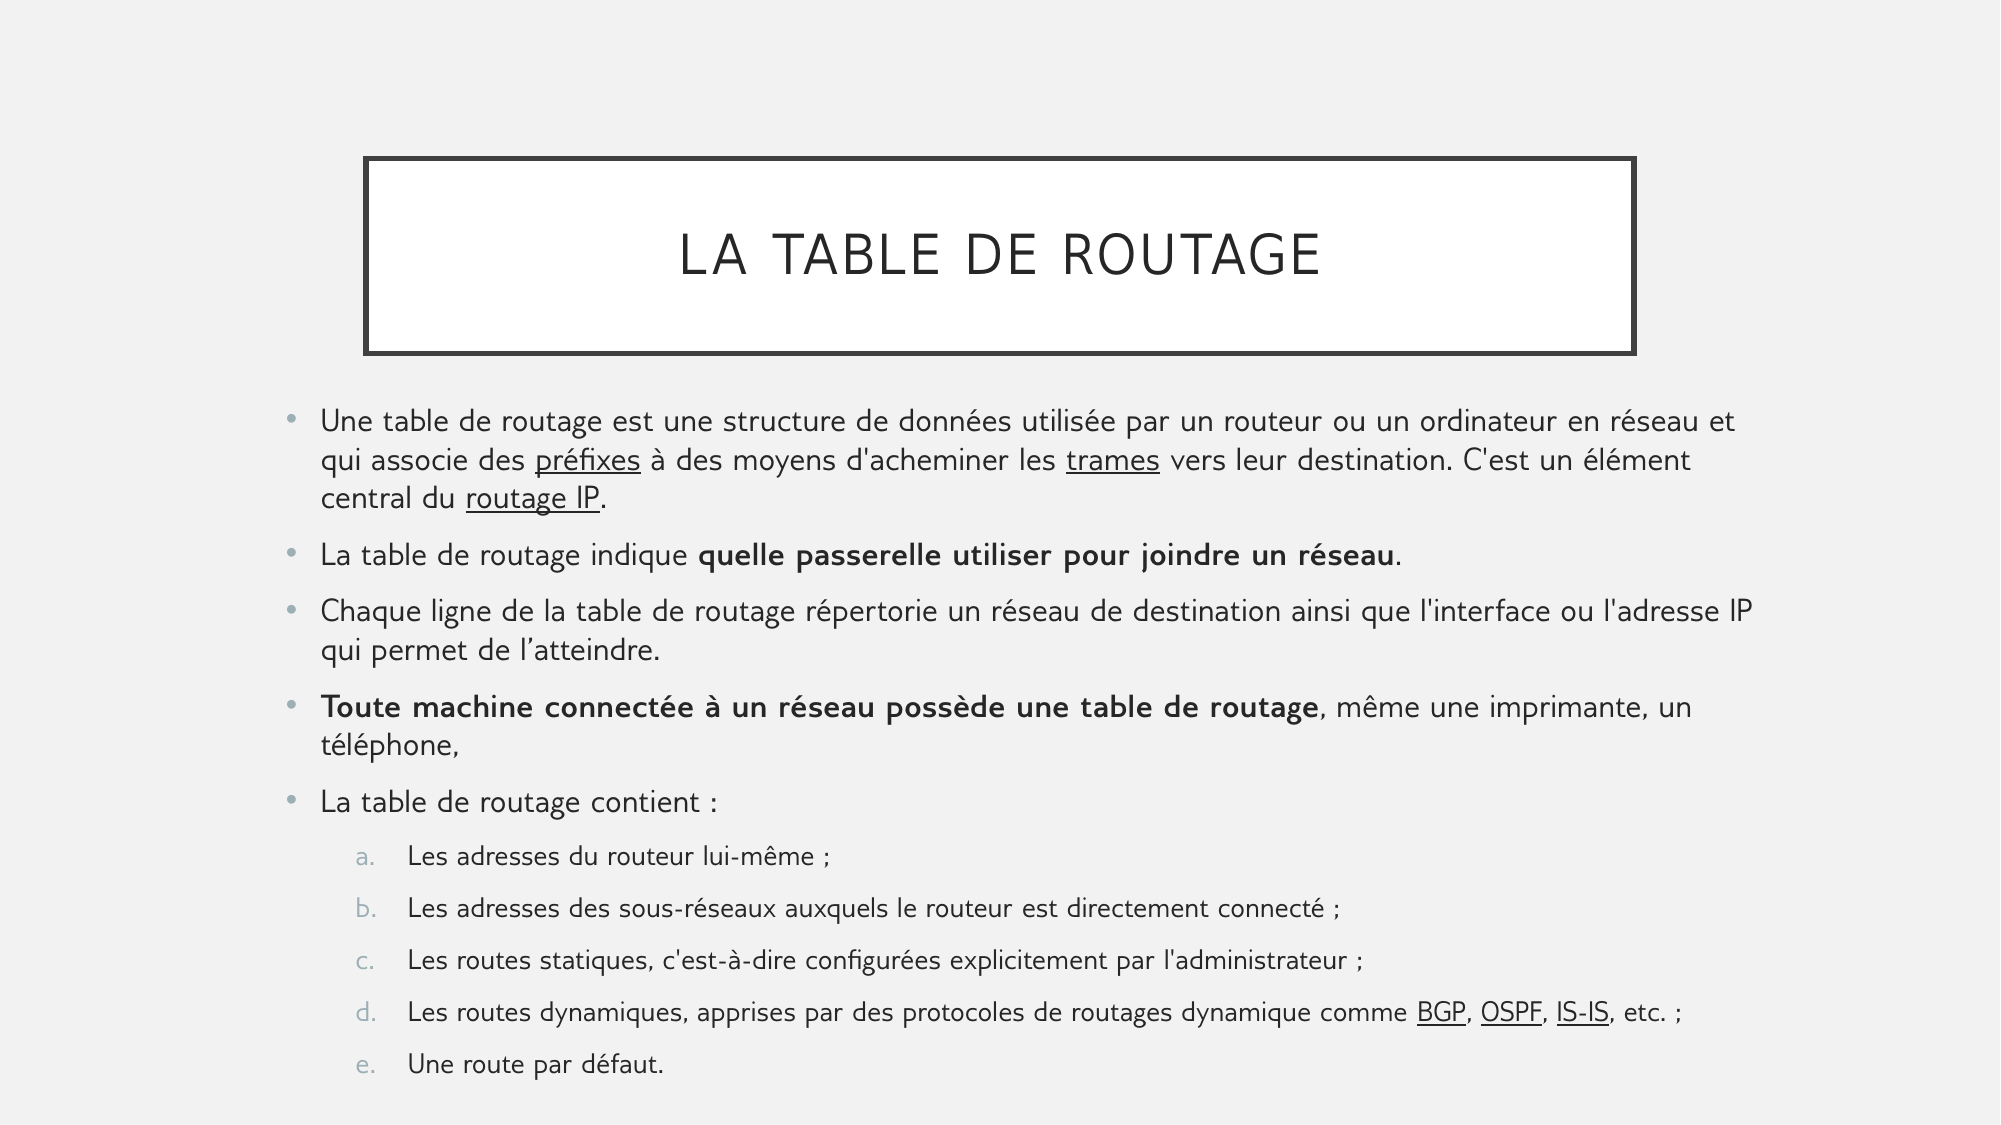

# La table de routage
Une table de routage est une structure de données utilisée par un routeur ou un ordinateur en réseau et qui associe des préfixes à des moyens d'acheminer les trames vers leur destination. C'est un élément central du routage IP.
La table de routage indique quelle passerelle utiliser pour joindre un réseau.
Chaque ligne de la table de routage répertorie un réseau de destination ainsi que l'interface ou l'adresse IP qui permet de l’atteindre.
Toute machine connectée à un réseau possède une table de routage, même une imprimante, un téléphone,
La table de routage contient :
Les adresses du routeur lui-même ;
Les adresses des sous-réseaux auxquels le routeur est directement connecté ;
Les routes statiques, c'est-à-dire configurées explicitement par l'administrateur ;
Les routes dynamiques, apprises par des protocoles de routages dynamique comme BGP, OSPF, IS-IS, etc. ;
Une route par défaut.